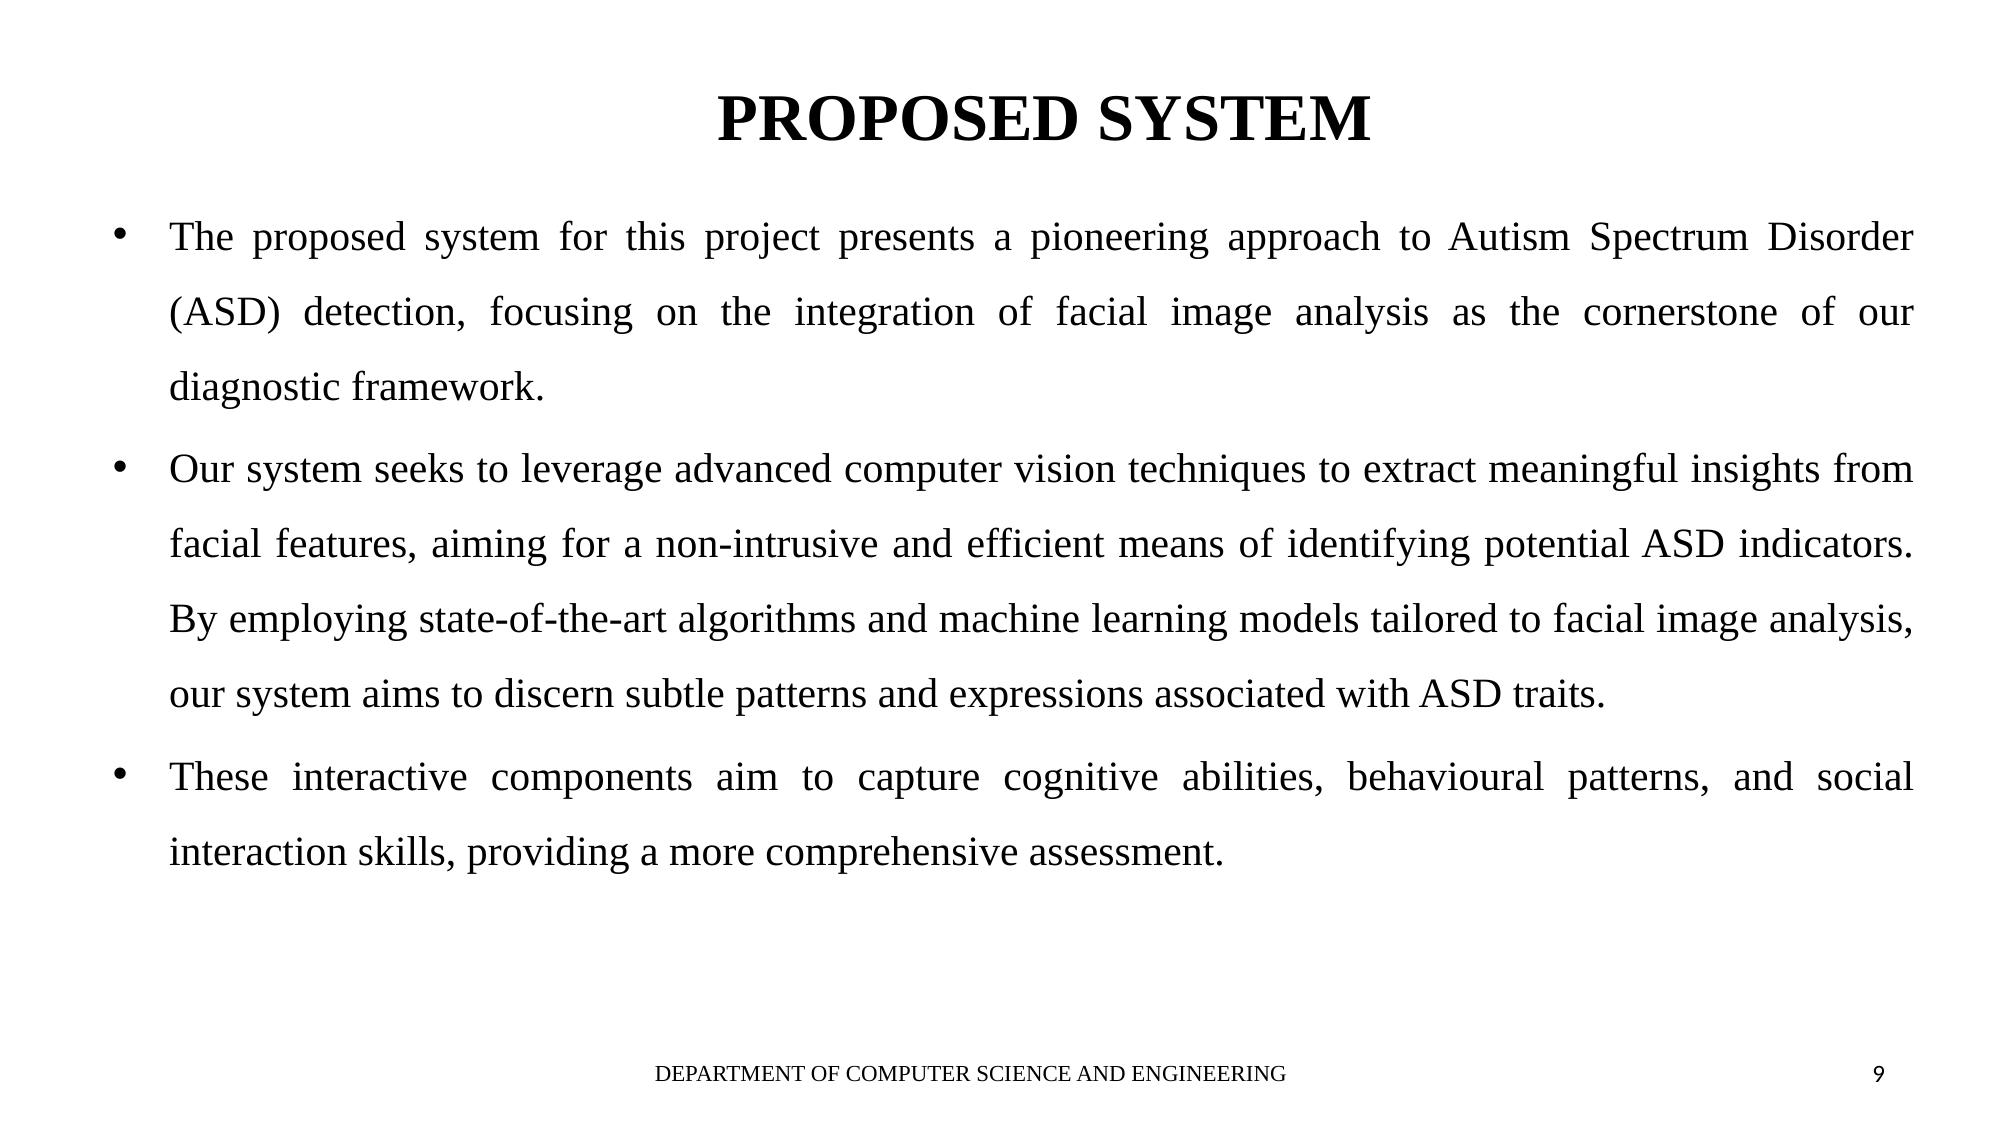

# PROPOSED SYSTEM
The proposed system for this project presents a pioneering approach to Autism Spectrum Disorder (ASD) detection, focusing on the integration of facial image analysis as the cornerstone of our diagnostic framework.
Our system seeks to leverage advanced computer vision techniques to extract meaningful insights from facial features, aiming for a non-intrusive and efficient means of identifying potential ASD indicators. By employing state-of-the-art algorithms and machine learning models tailored to facial image analysis, our system aims to discern subtle patterns and expressions associated with ASD traits.
These interactive components aim to capture cognitive abilities, behavioural patterns, and social interaction skills, providing a more comprehensive assessment.

DEPARTMENT OF COMPUTER SCIENCE AND ENGINEERING
9